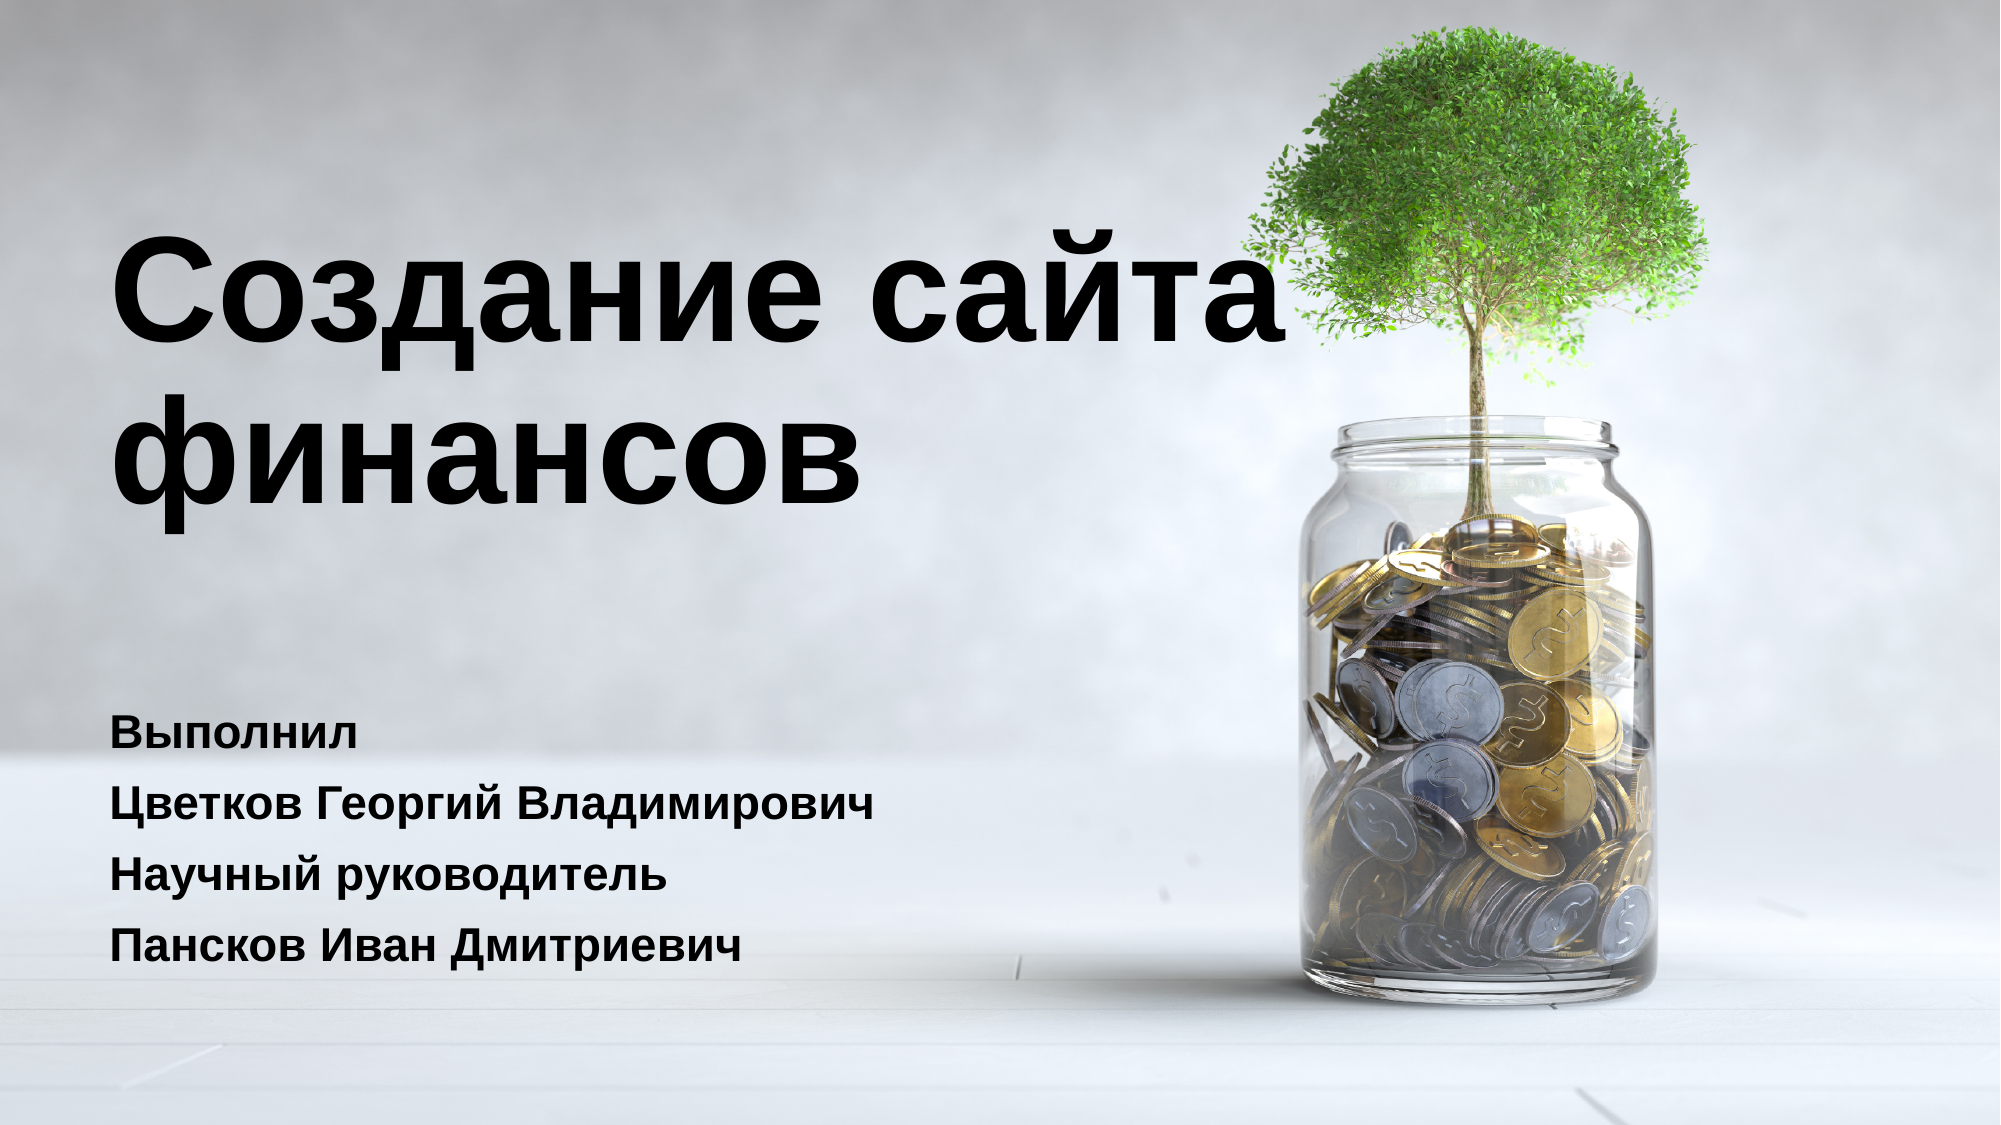

# Создание сайта финансов
Выполнил
Цветков Георгий Владимирович
Научный руководитель
Пансков Иван Дмитриевич